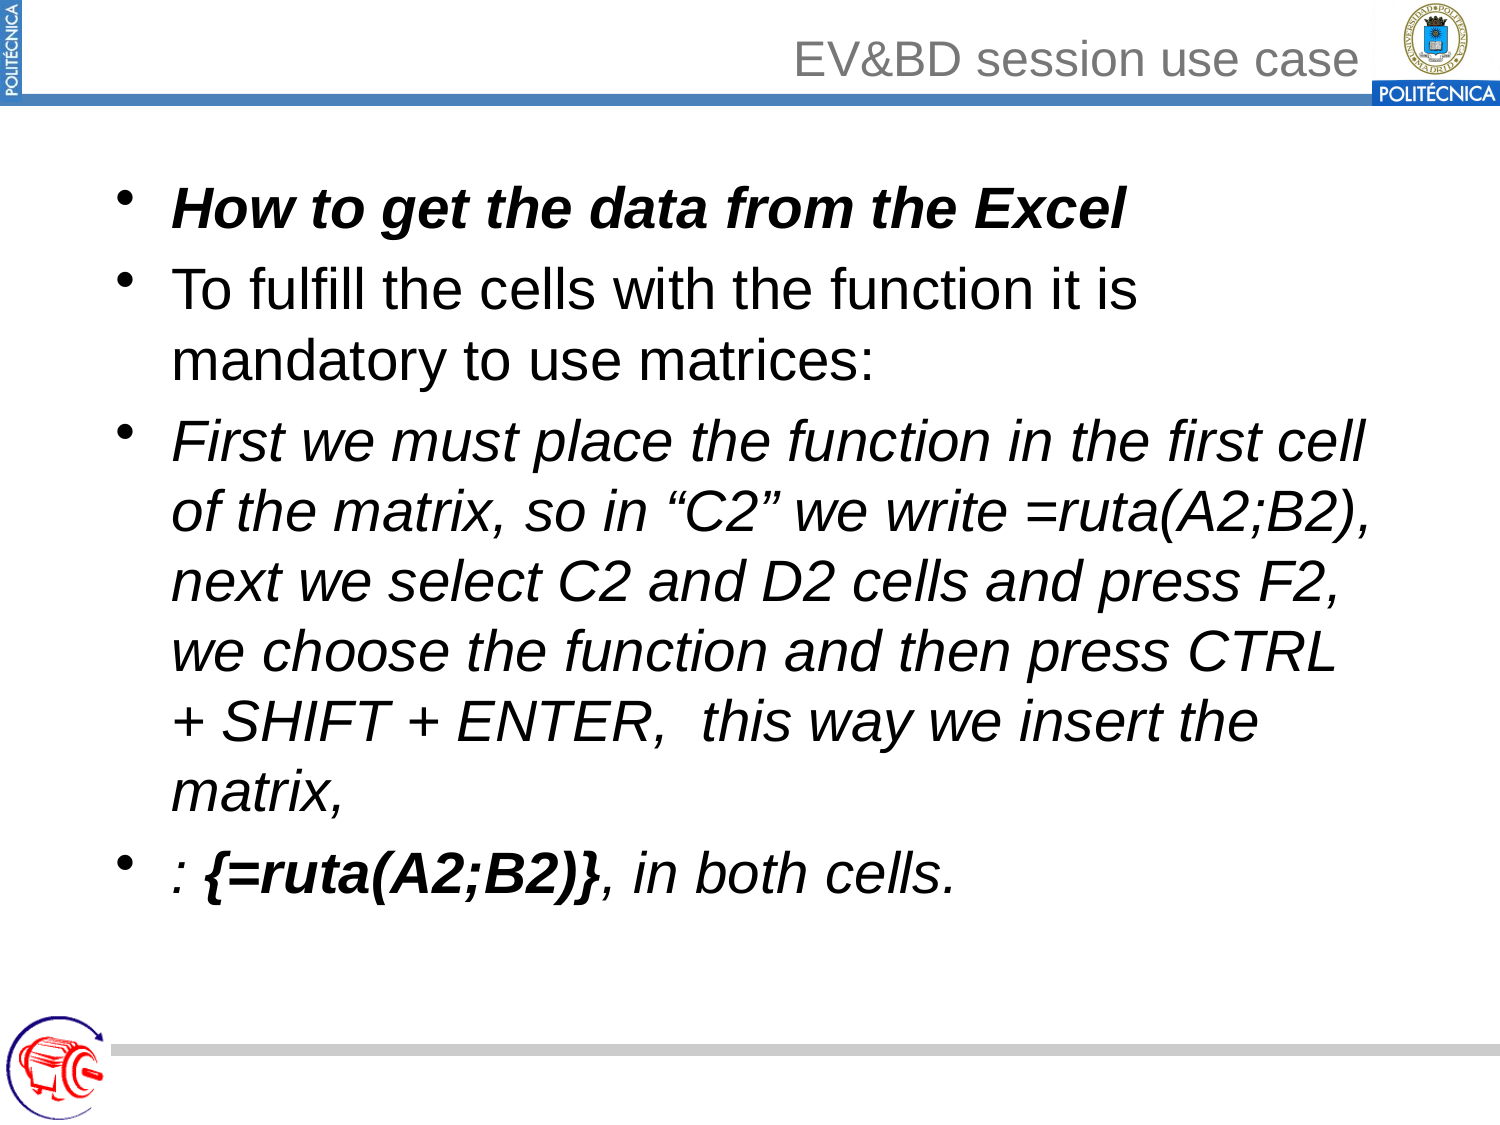

# EV&BD session use case
How to get the data from the Excel
To fulfill the cells with the function it is mandatory to use matrices:
First we must place the function in the first cell of the matrix, so in “C2” we write =ruta(A2;B2), next we select C2 and D2 cells and press F2, we choose the function and then press CTRL + SHIFT + ENTER,  this way we insert the matrix,
: {=ruta(A2;B2)}, in both cells.